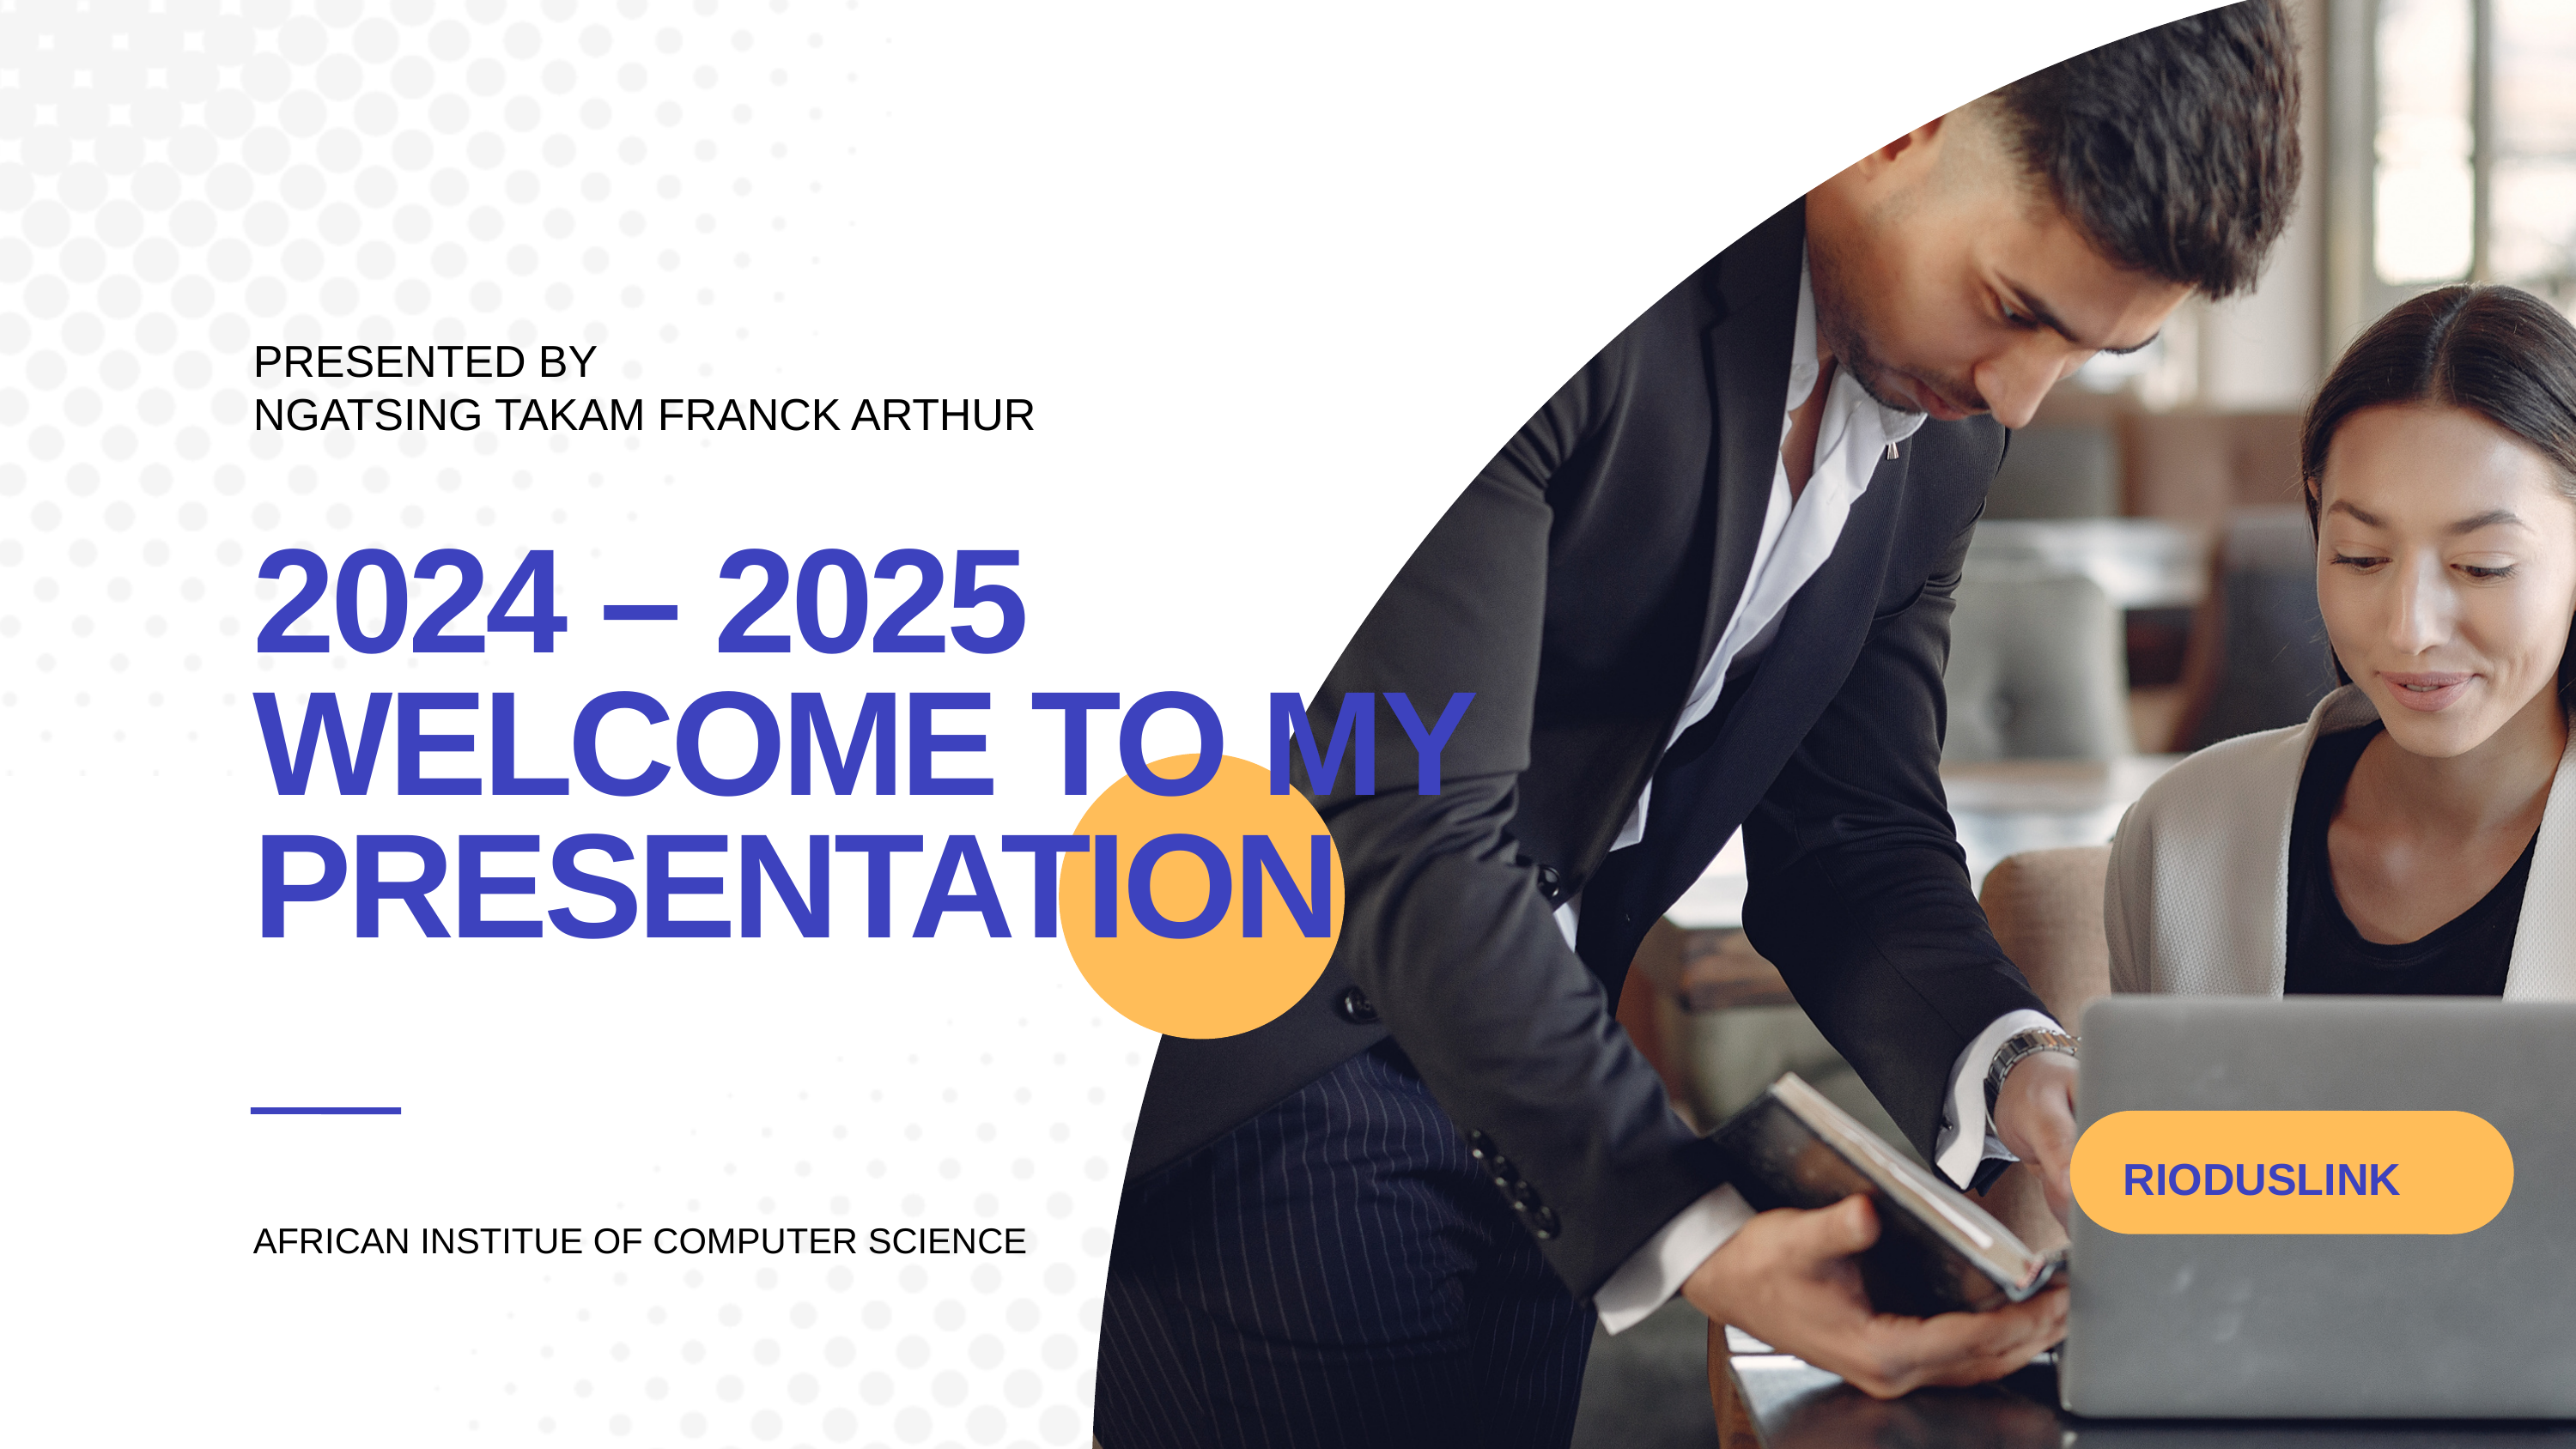

PRESENTED BY
NGATSING TAKAM FRANCK ARTHUR
2024 – 2025 WELCOME TO MY PRESENTATION

RIODUSLINK

AFRICAN INSTITUE OF COMPUTER SCIENCE